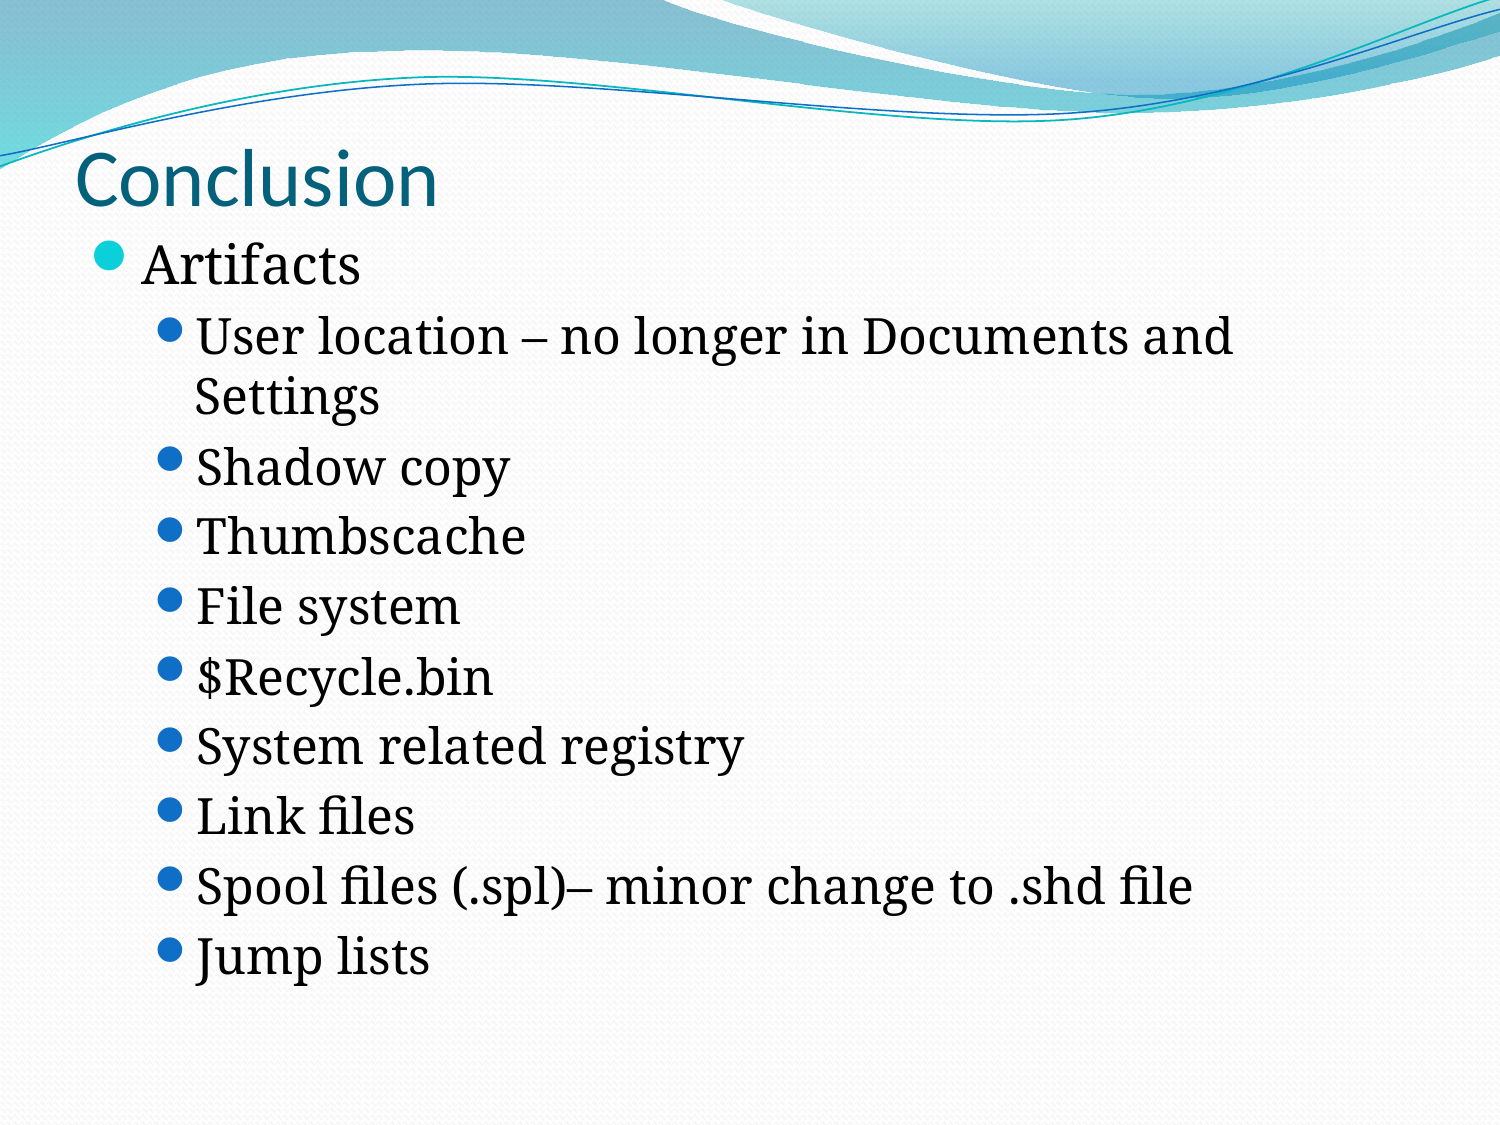

# Conclusion
Artifacts
User location – no longer in Documents and Settings
Shadow copy
Thumbscache
File system
$Recycle.bin
System related registry
Link files
Spool files (.spl)– minor change to .shd file
Jump lists